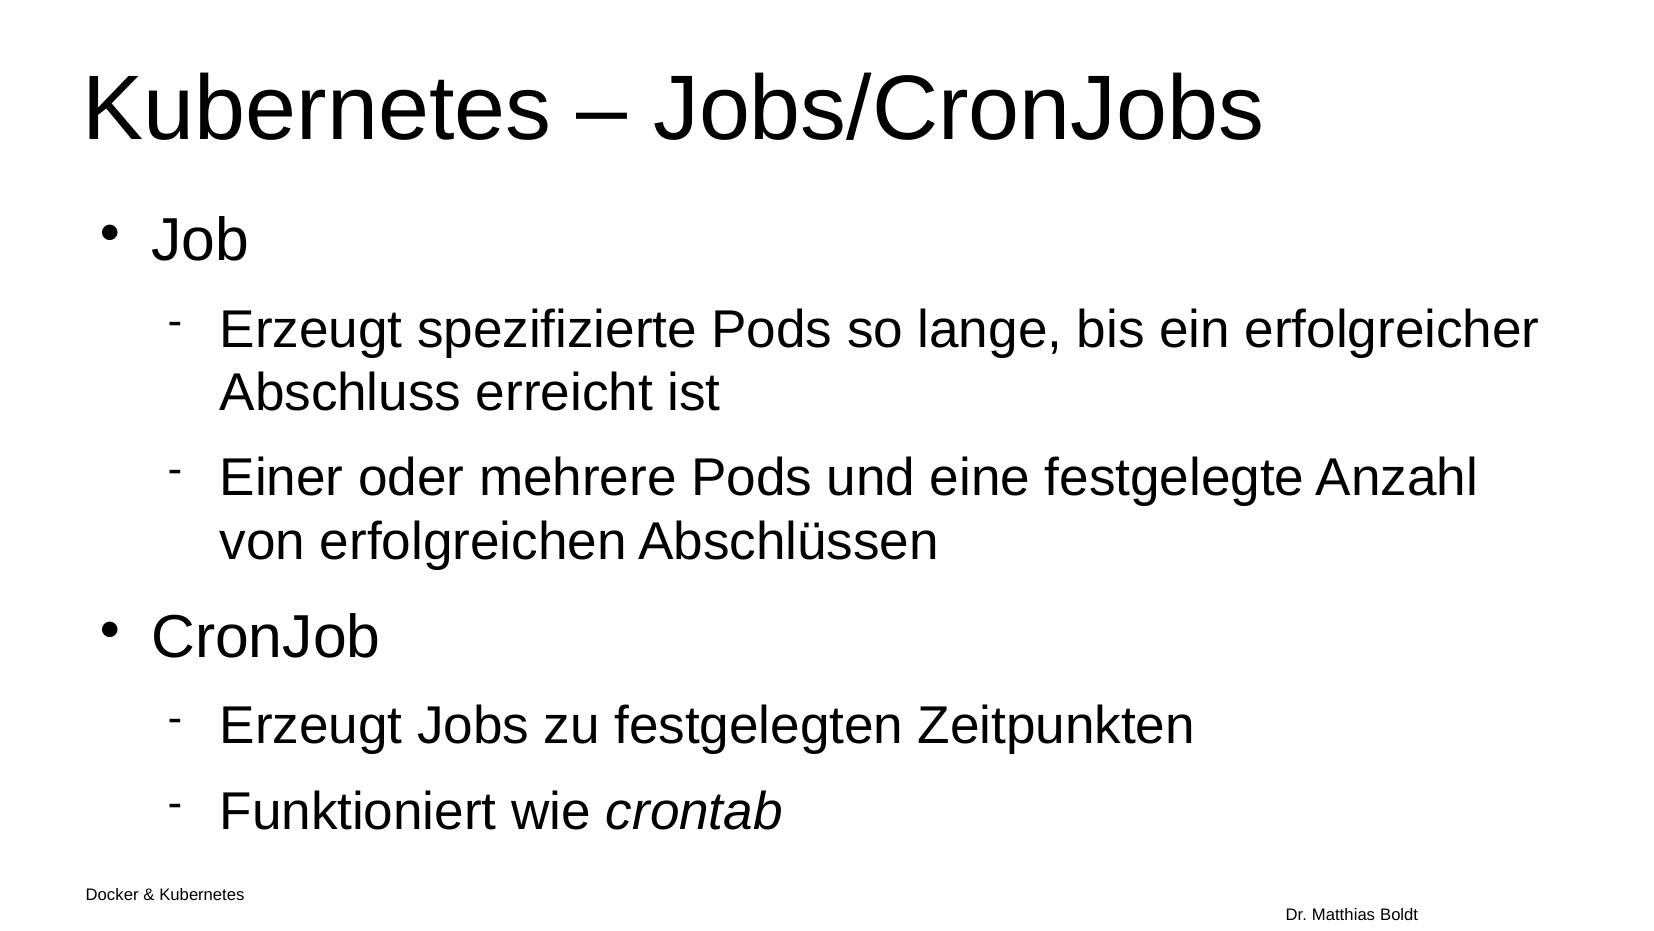

Kubernetes – Jobs/CronJobs
Job
Erzeugt spezifizierte Pods so lange, bis ein erfolgreicher Abschluss erreicht ist
Einer oder mehrere Pods und eine festgelegte Anzahl von erfolgreichen Abschlüssen
CronJob
Erzeugt Jobs zu festgelegten Zeitpunkten
Funktioniert wie crontab

Docker & Kubernetes																Dr. Matthias Boldt